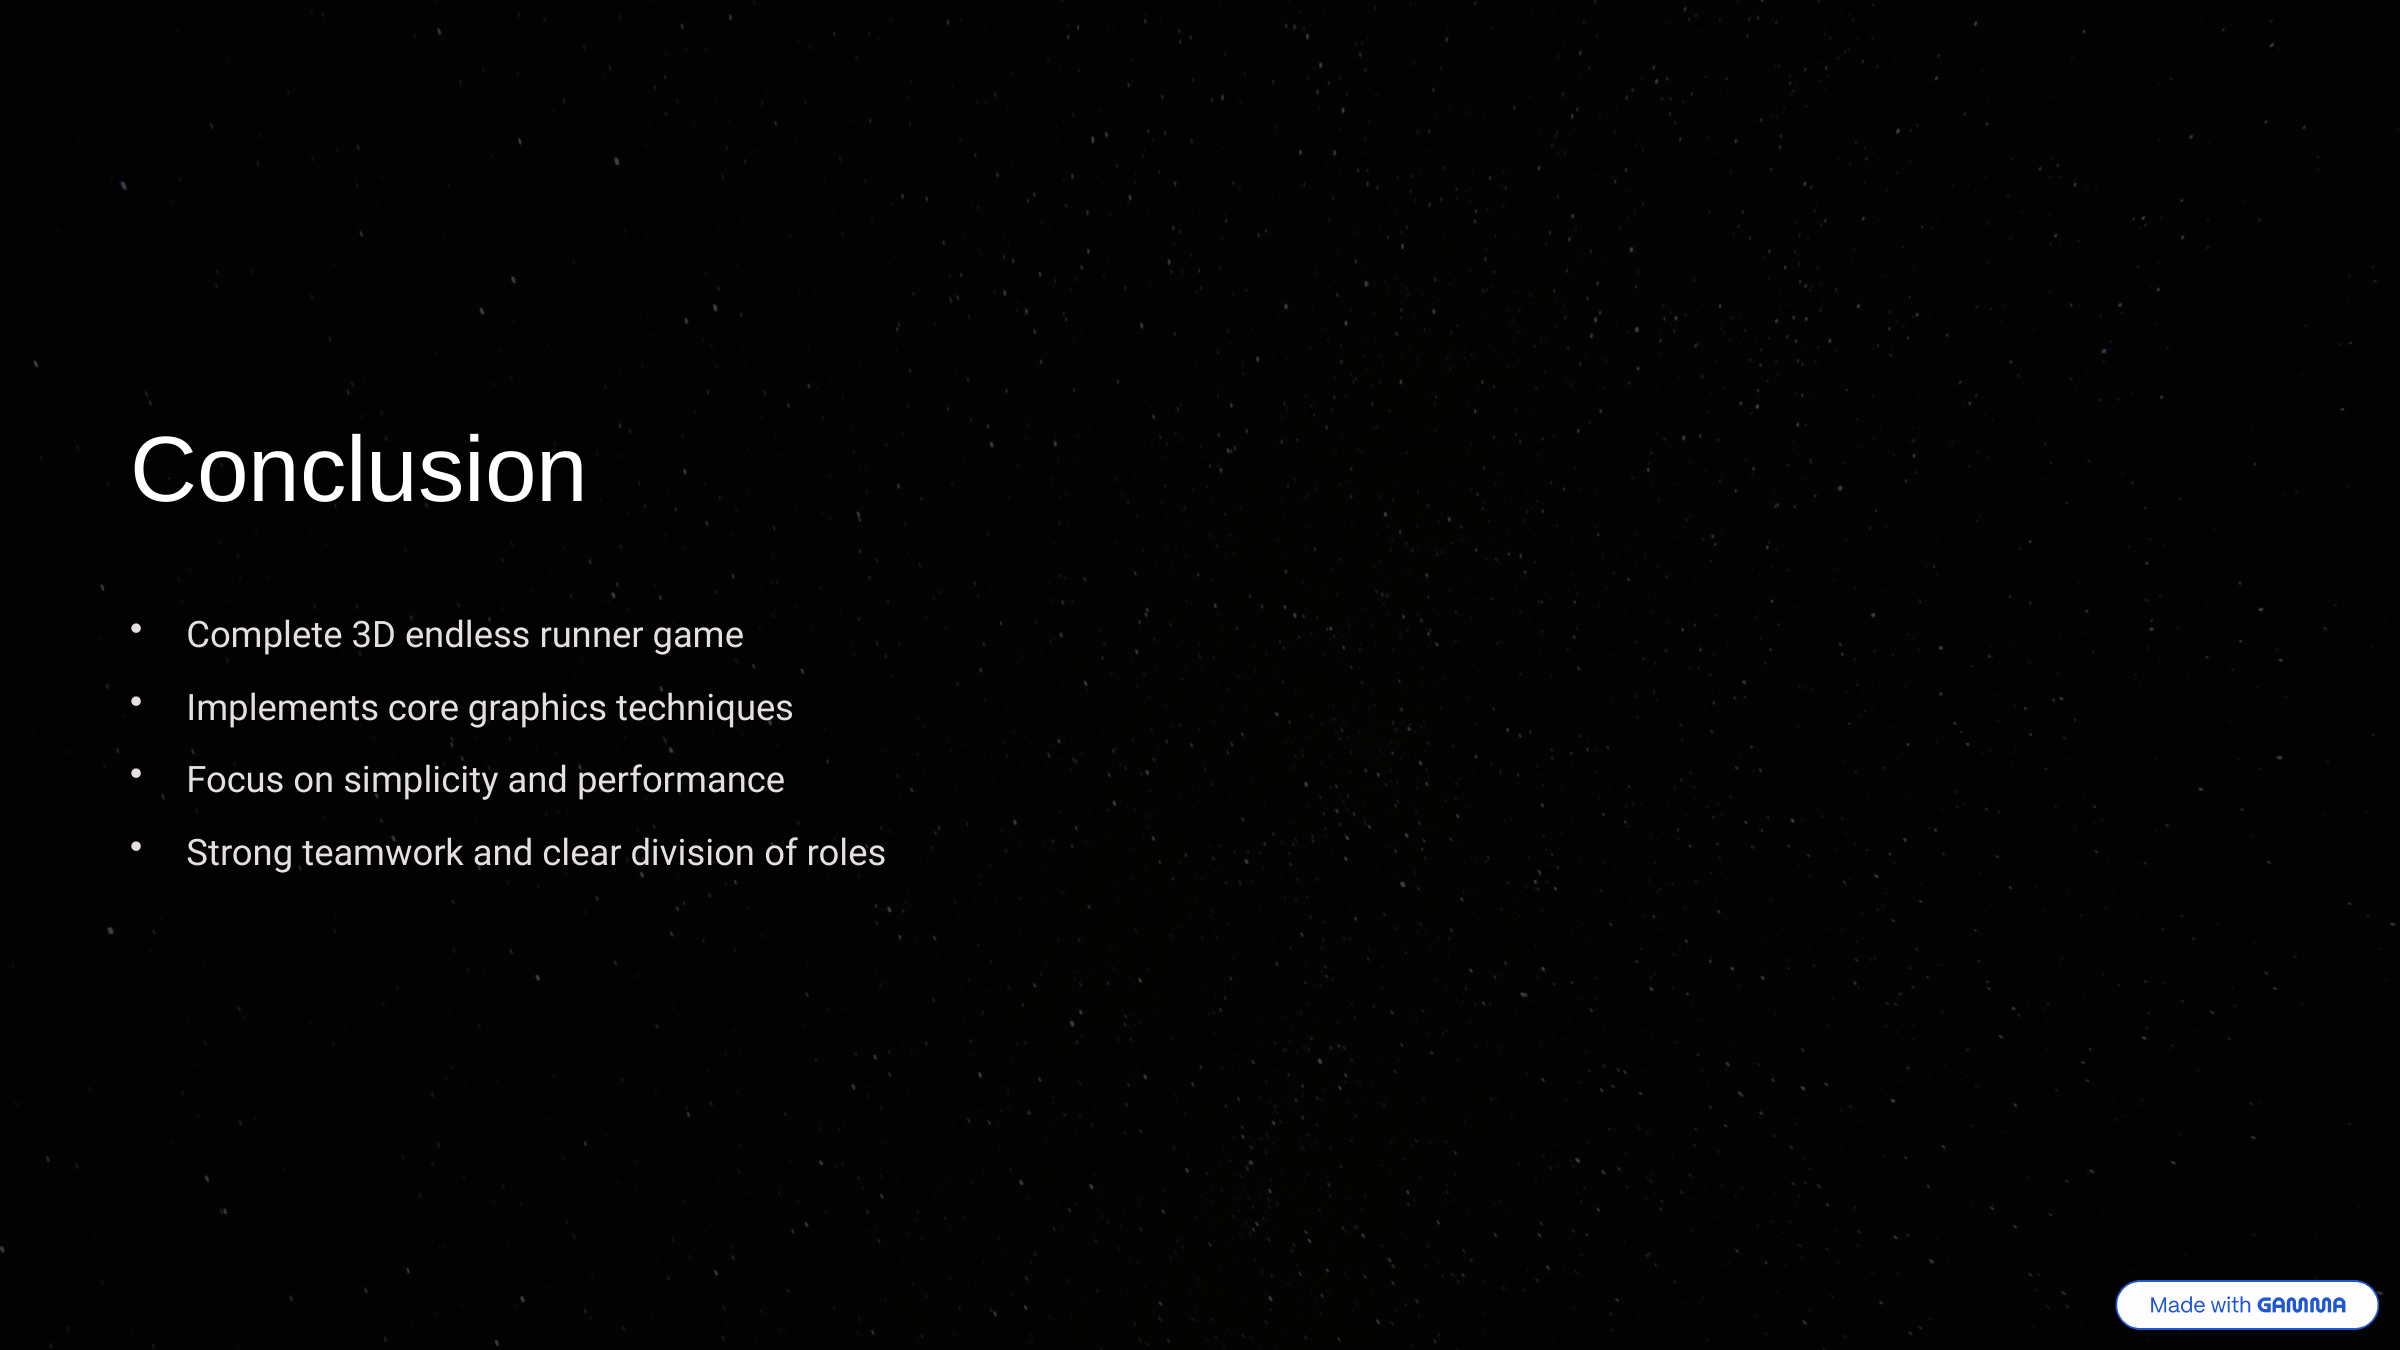

Conclusion
Complete 3D endless runner game
Implements core graphics techniques
Focus on simplicity and performance
Strong teamwork and clear division of roles